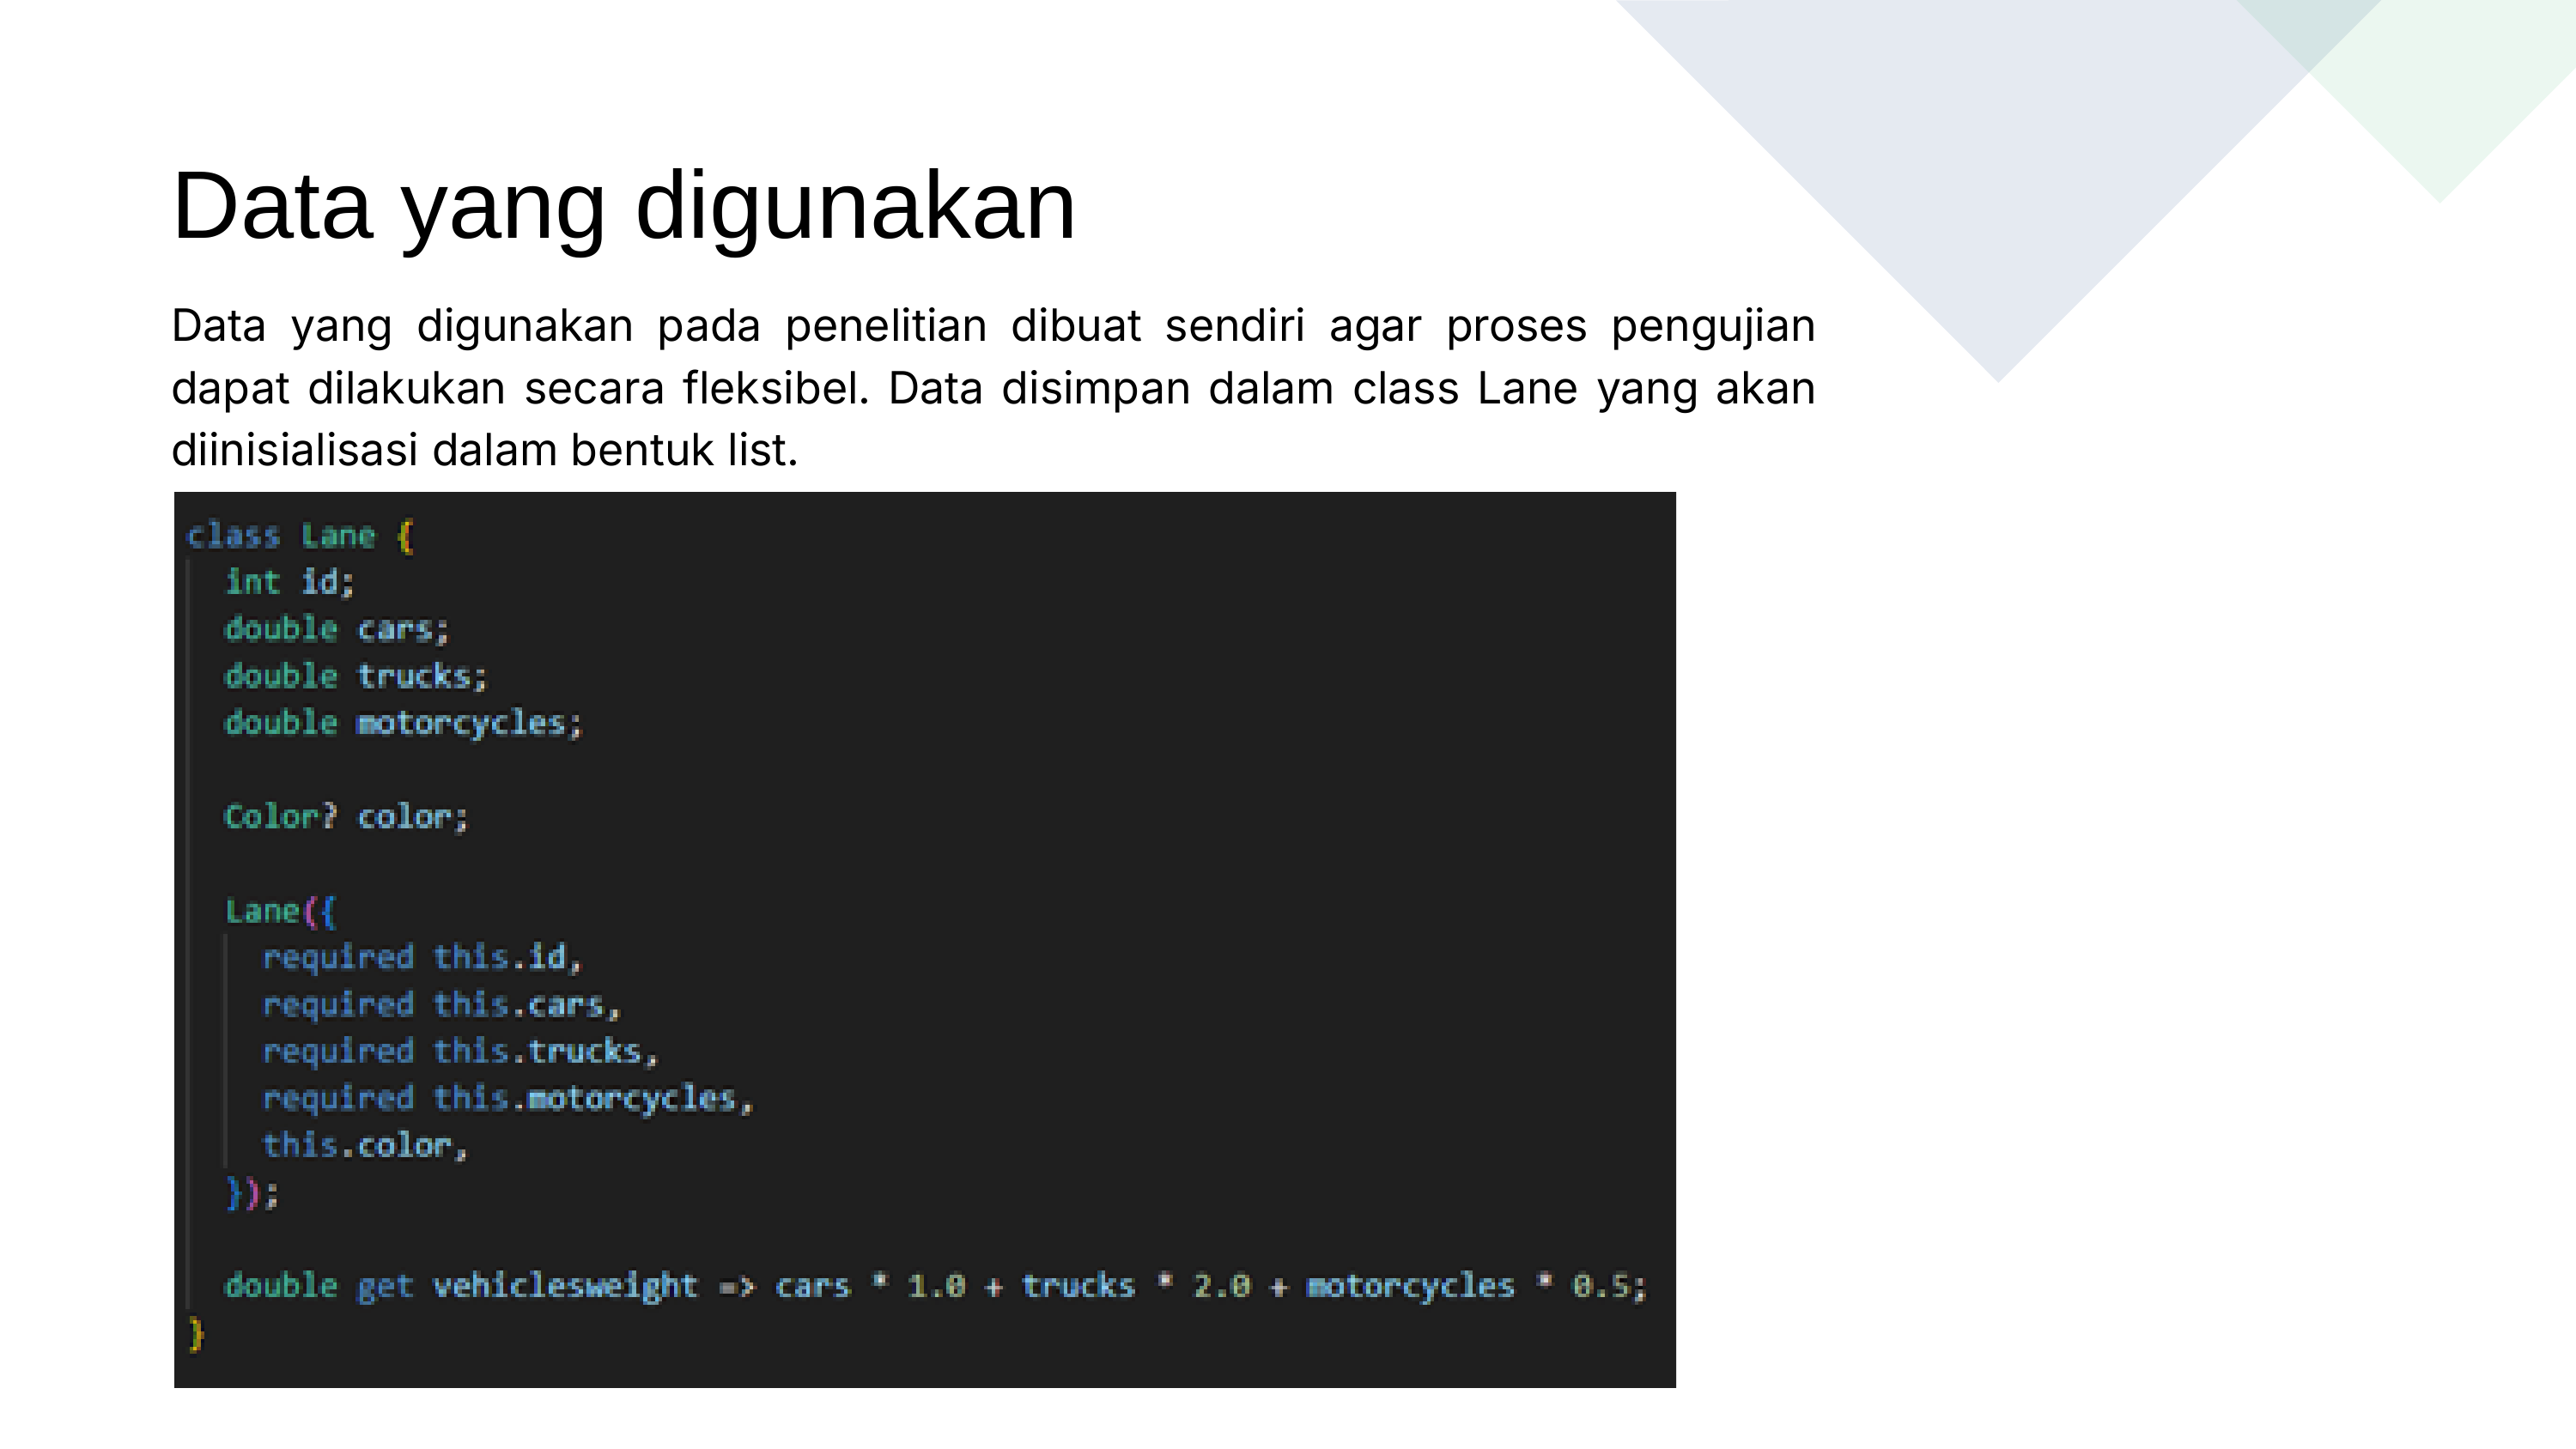

Data yang digunakan
Data yang digunakan pada penelitian dibuat sendiri agar proses pengujian dapat dilakukan secara fleksibel. Data disimpan dalam class Lane yang akan diinisialisasi dalam bentuk list.